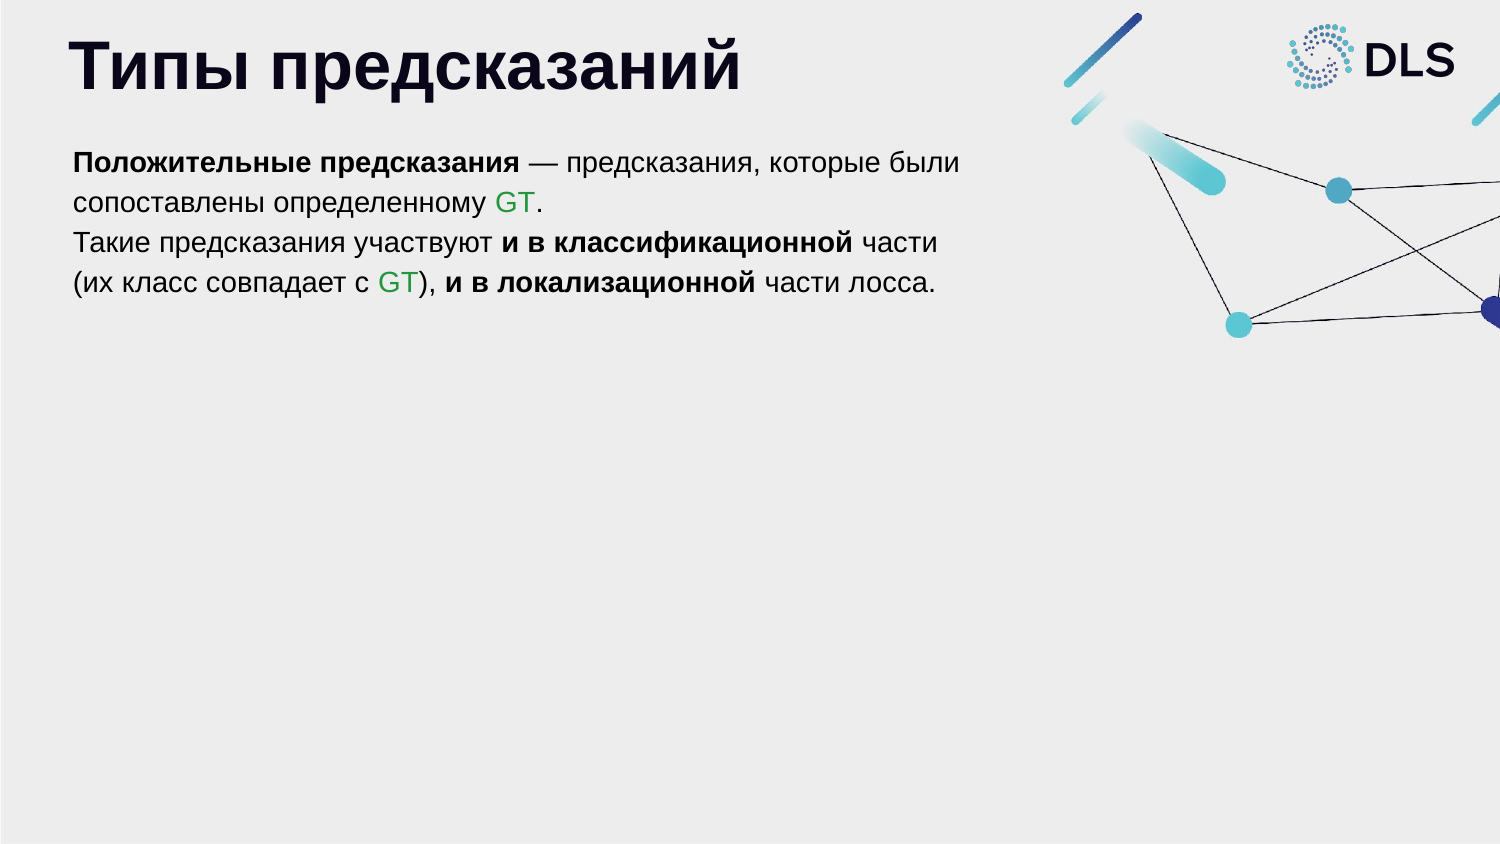

# Типы предсказаний
Положительные предсказания — предсказания, которые были
сопоставлены определенному GT.
Такие предсказания участвуют и в классификационной части
(их класс совпадает с GT), и в локализационной части лосса.